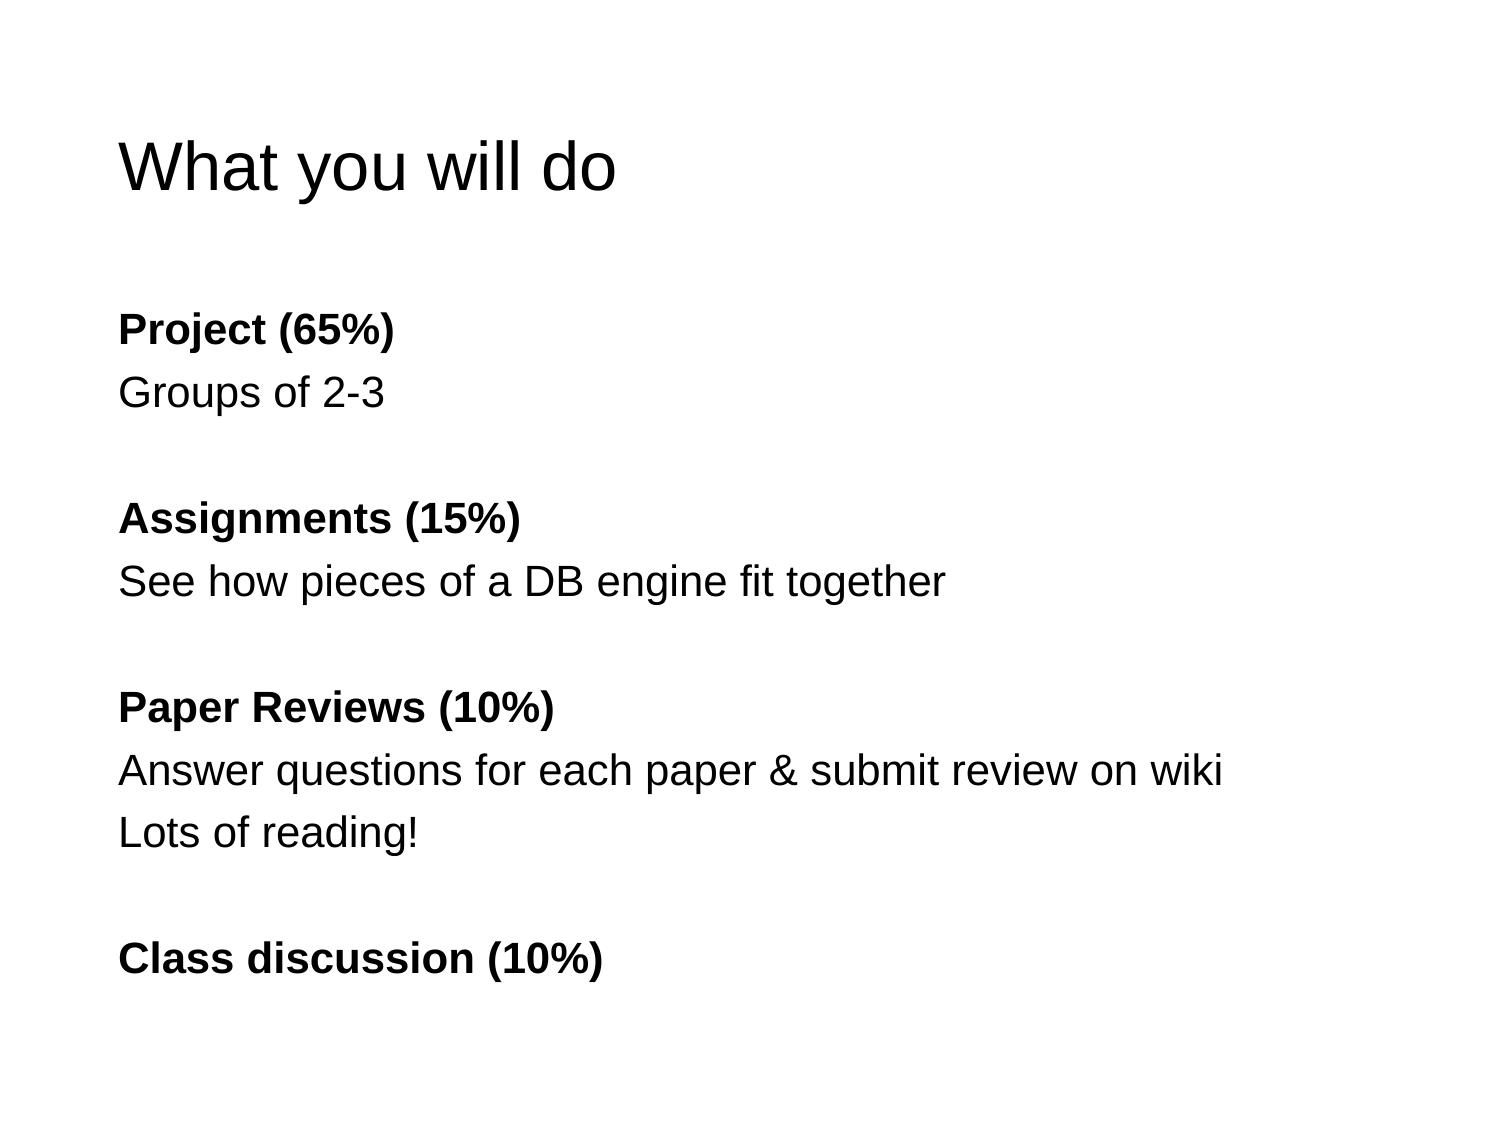

# What you will do
Project (65%)
Groups of 2-3

Assignments (15%)
See how pieces of a DB engine fit together

Paper Reviews (10%)
Answer questions for each paper & submit review on wiki
Lots of reading!

Class discussion (10%)